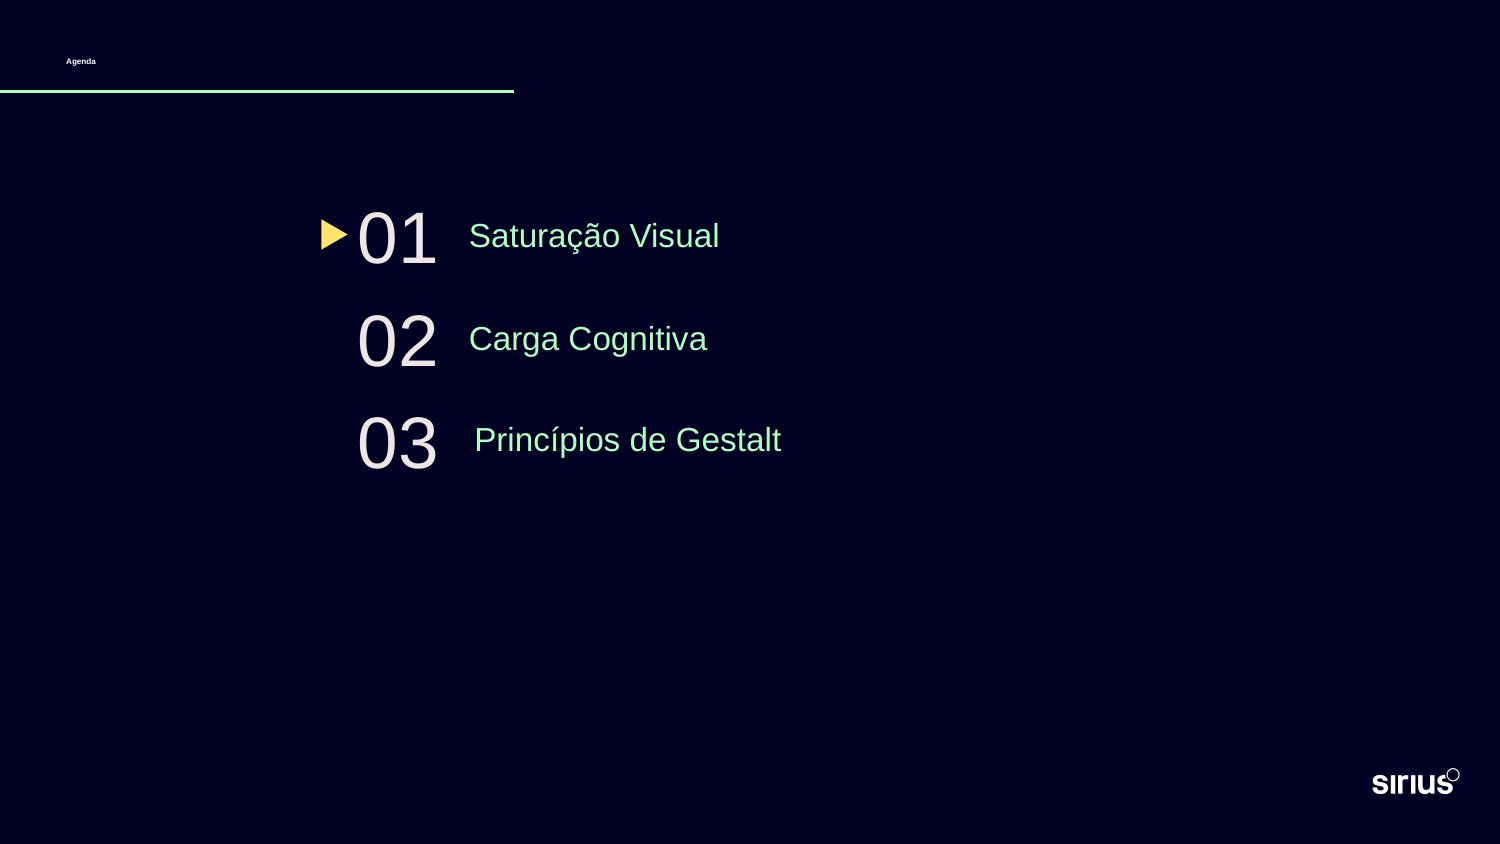

# Agenda
01
Saturação Visual

02
Carga Cognitiva
03
Princípios de Gestalt